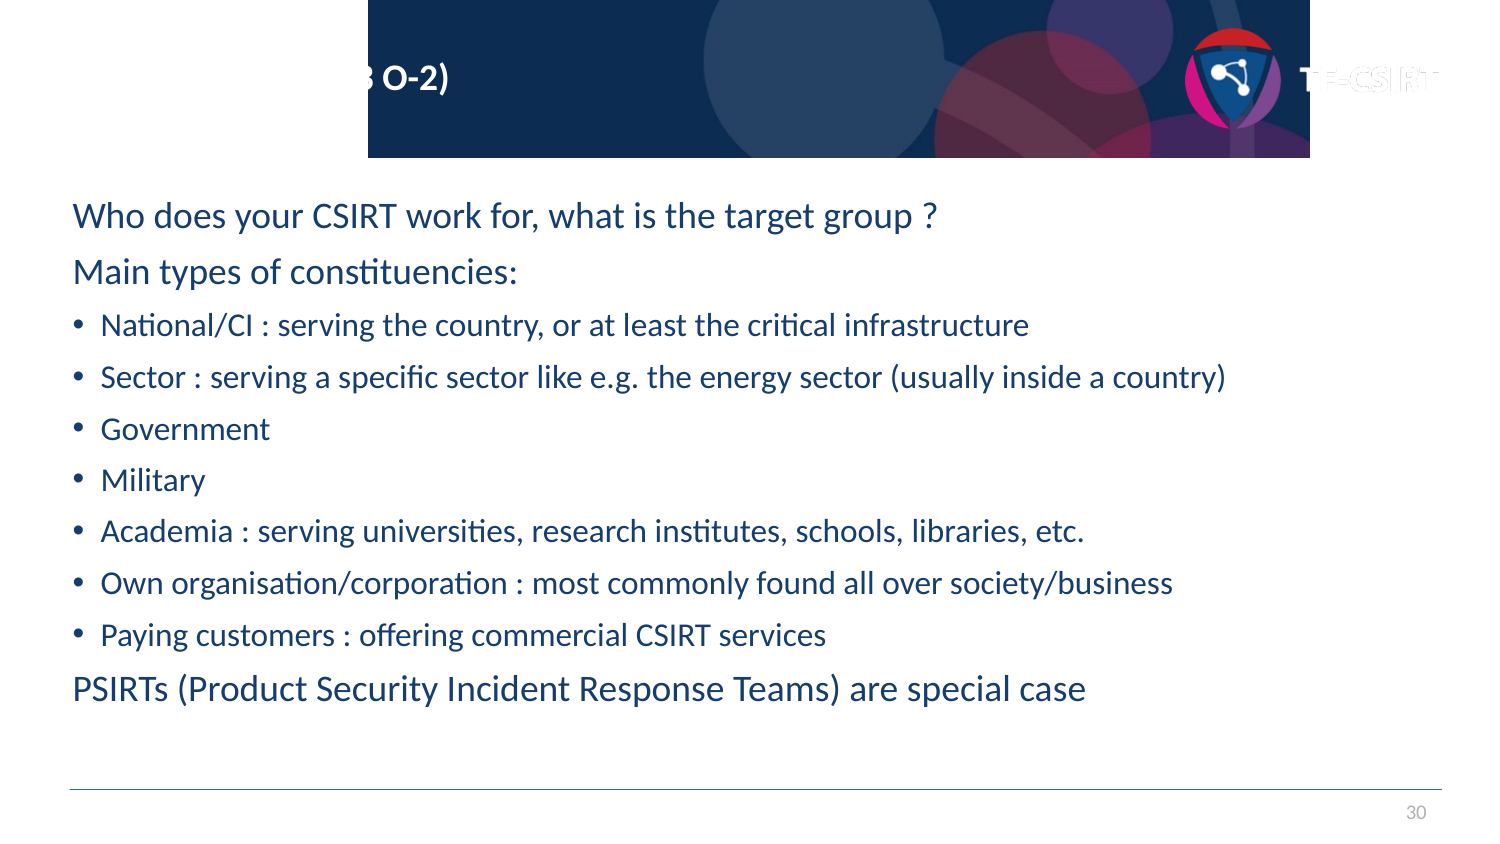

# Constituency (SIM3 O-2)
Who does your CSIRT work for, what is the target group ?
Main types of constituencies:
National/CI : serving the country, or at least the critical infrastructure
Sector : serving a specific sector like e.g. the energy sector (usually inside a country)
Government
Military
Academia : serving universities, research institutes, schools, libraries, etc.
Own organisation/corporation : most commonly found all over society/business
Paying customers : offering commercial CSIRT services
PSIRTs (Product Security Incident Response Teams) are special case
30